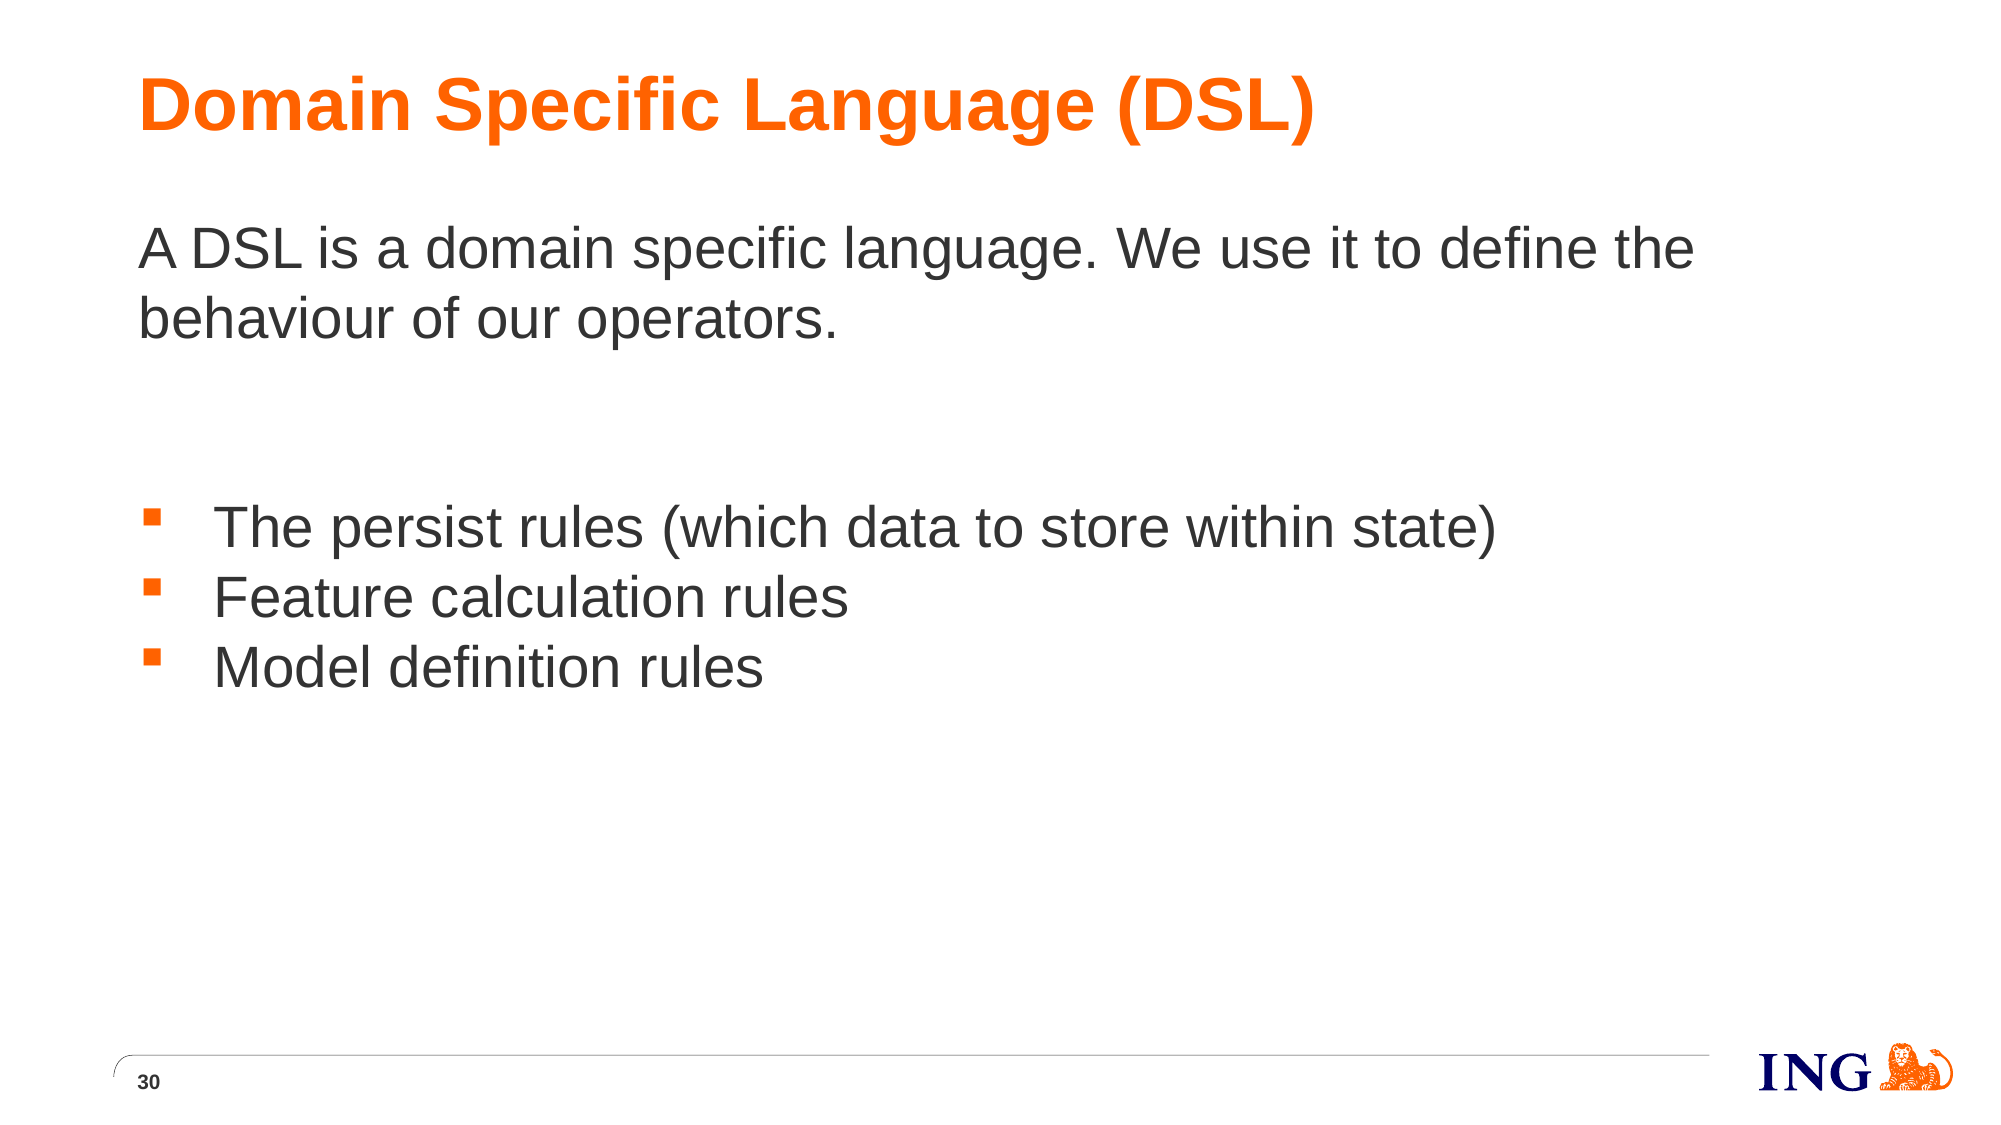

# Domain Specific Language (DSL)
A DSL is a domain specific language. We use it to define the behaviour of our operators.

The persist rules (which data to store within state)
Feature calculation rules
Model definition rules

30